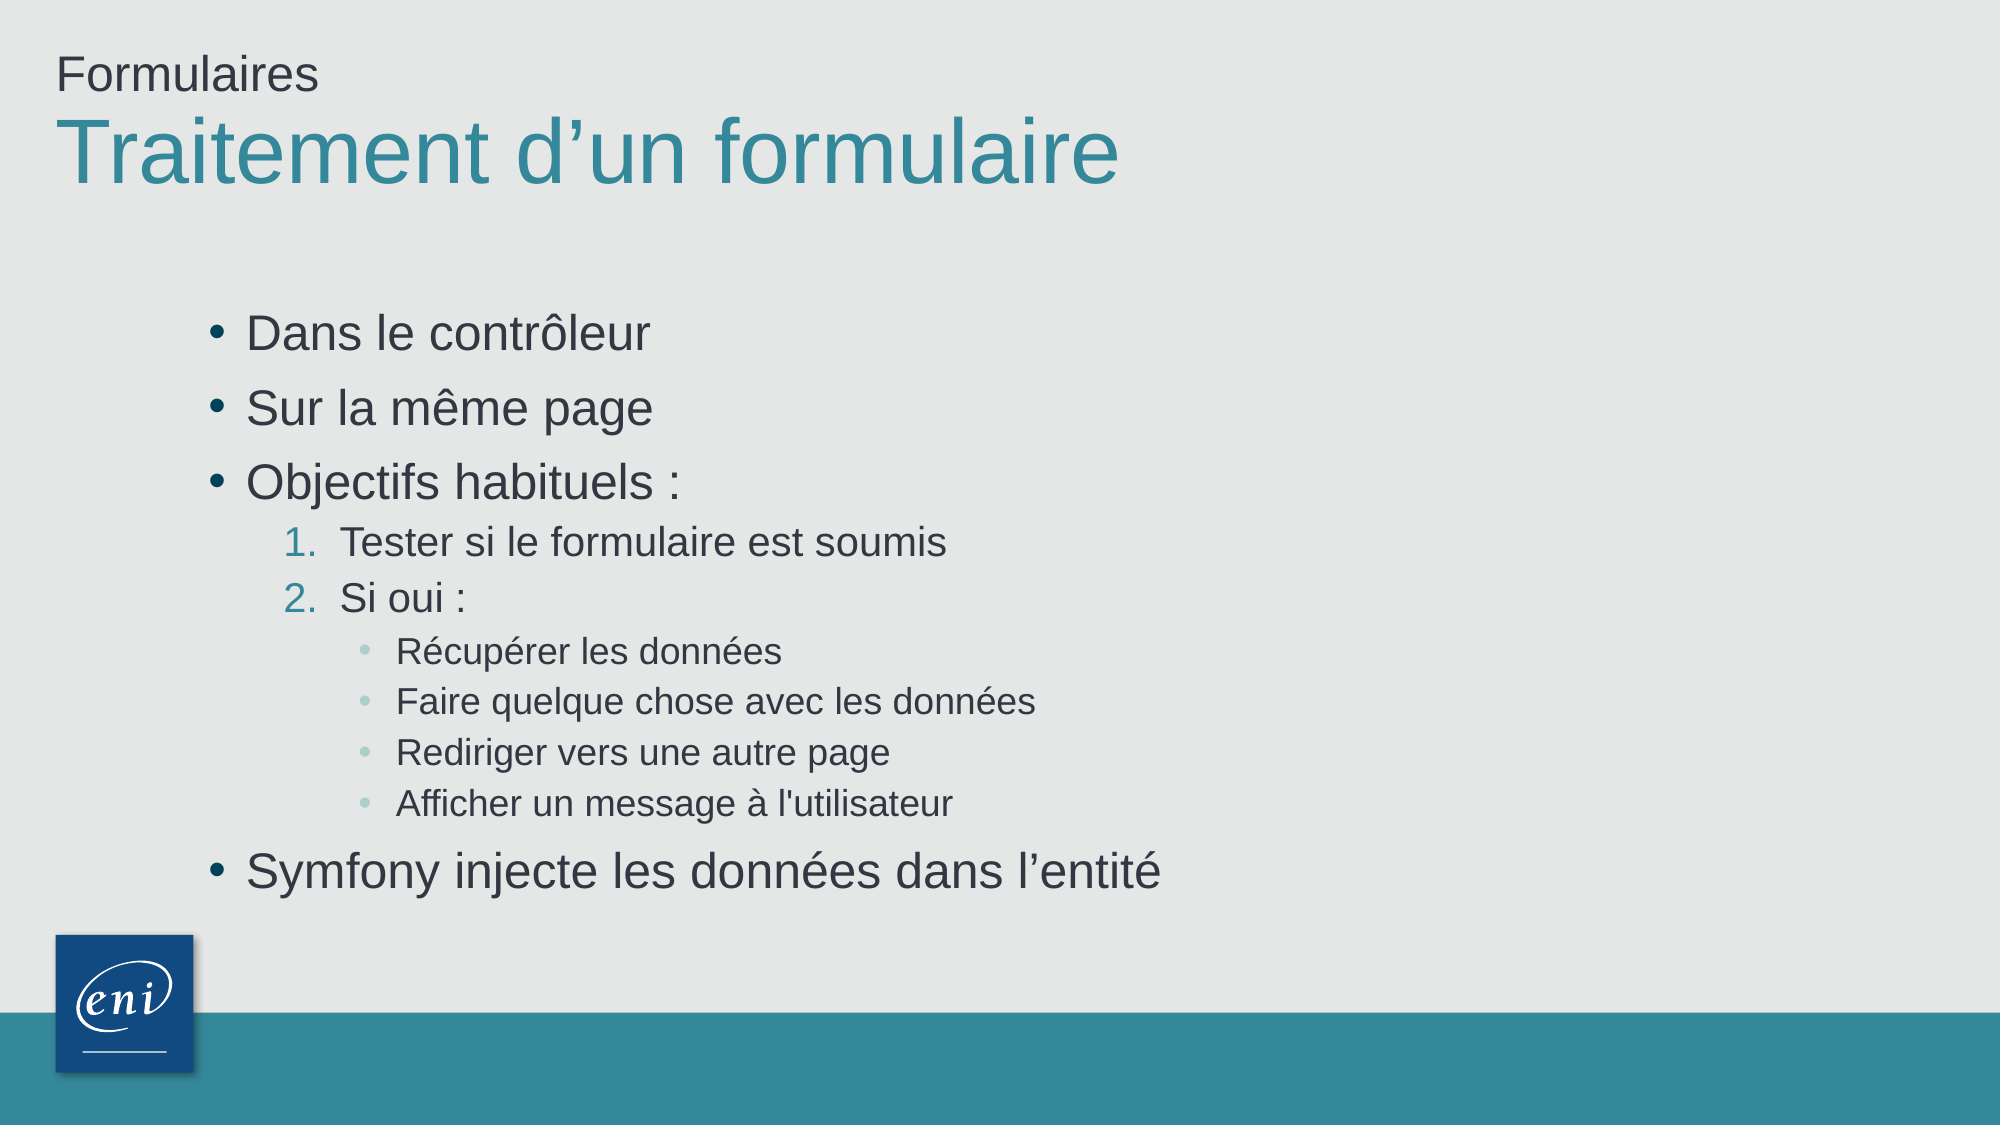

Formulaires
# Traitement d’un formulaire
Dans le contrôleur
Sur la même page
Objectifs habituels :
Tester si le formulaire est soumis
Si oui :
Récupérer les données
Faire quelque chose avec les données
Rediriger vers une autre page
Afficher un message à l'utilisateur
Symfony injecte les données dans l’entité